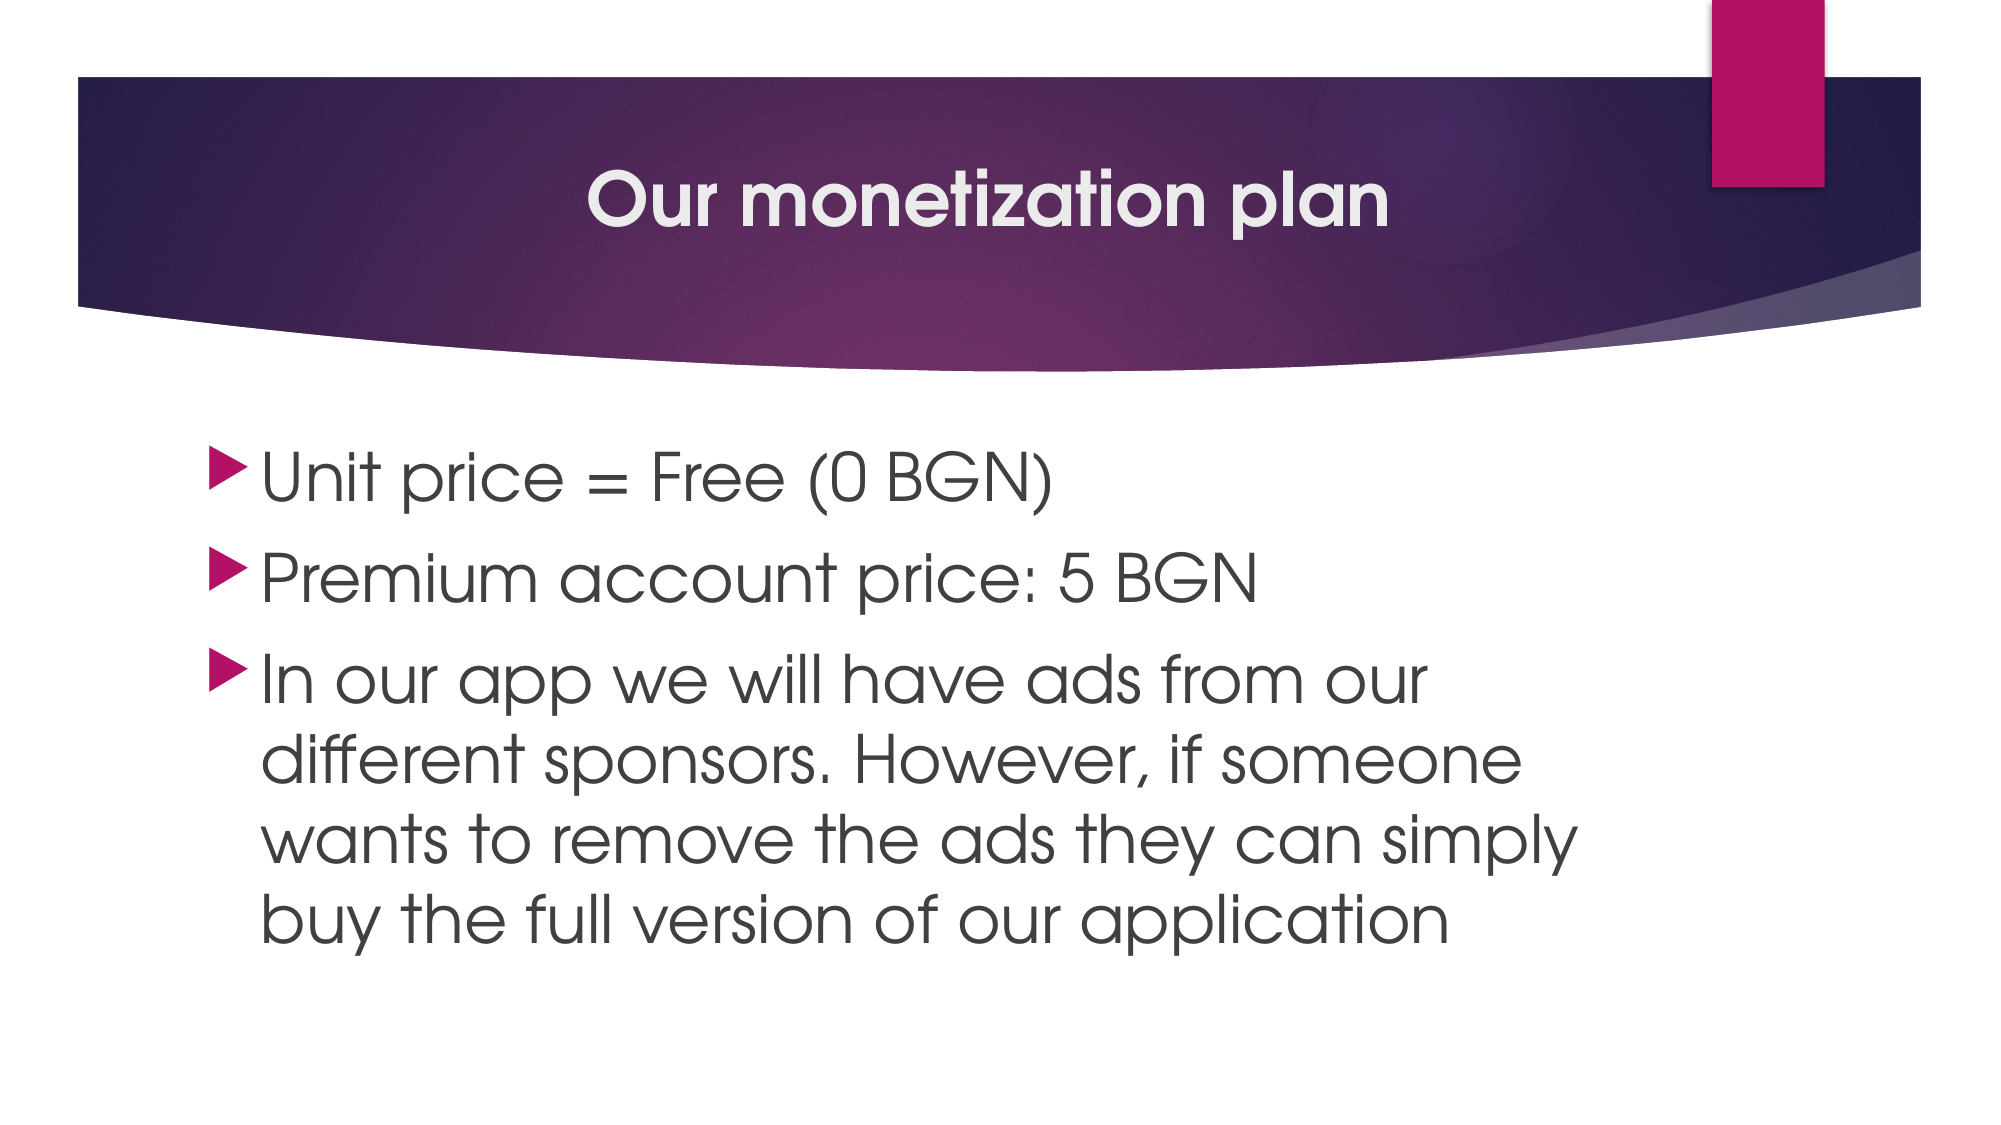

# Our monetization plan

Unit price = Free (0 BGN)
Premium account price: 5 BGN
In our app we will have ads from our different sponsors. However, if someone wants to remove the ads they can simply buy the full version of our application